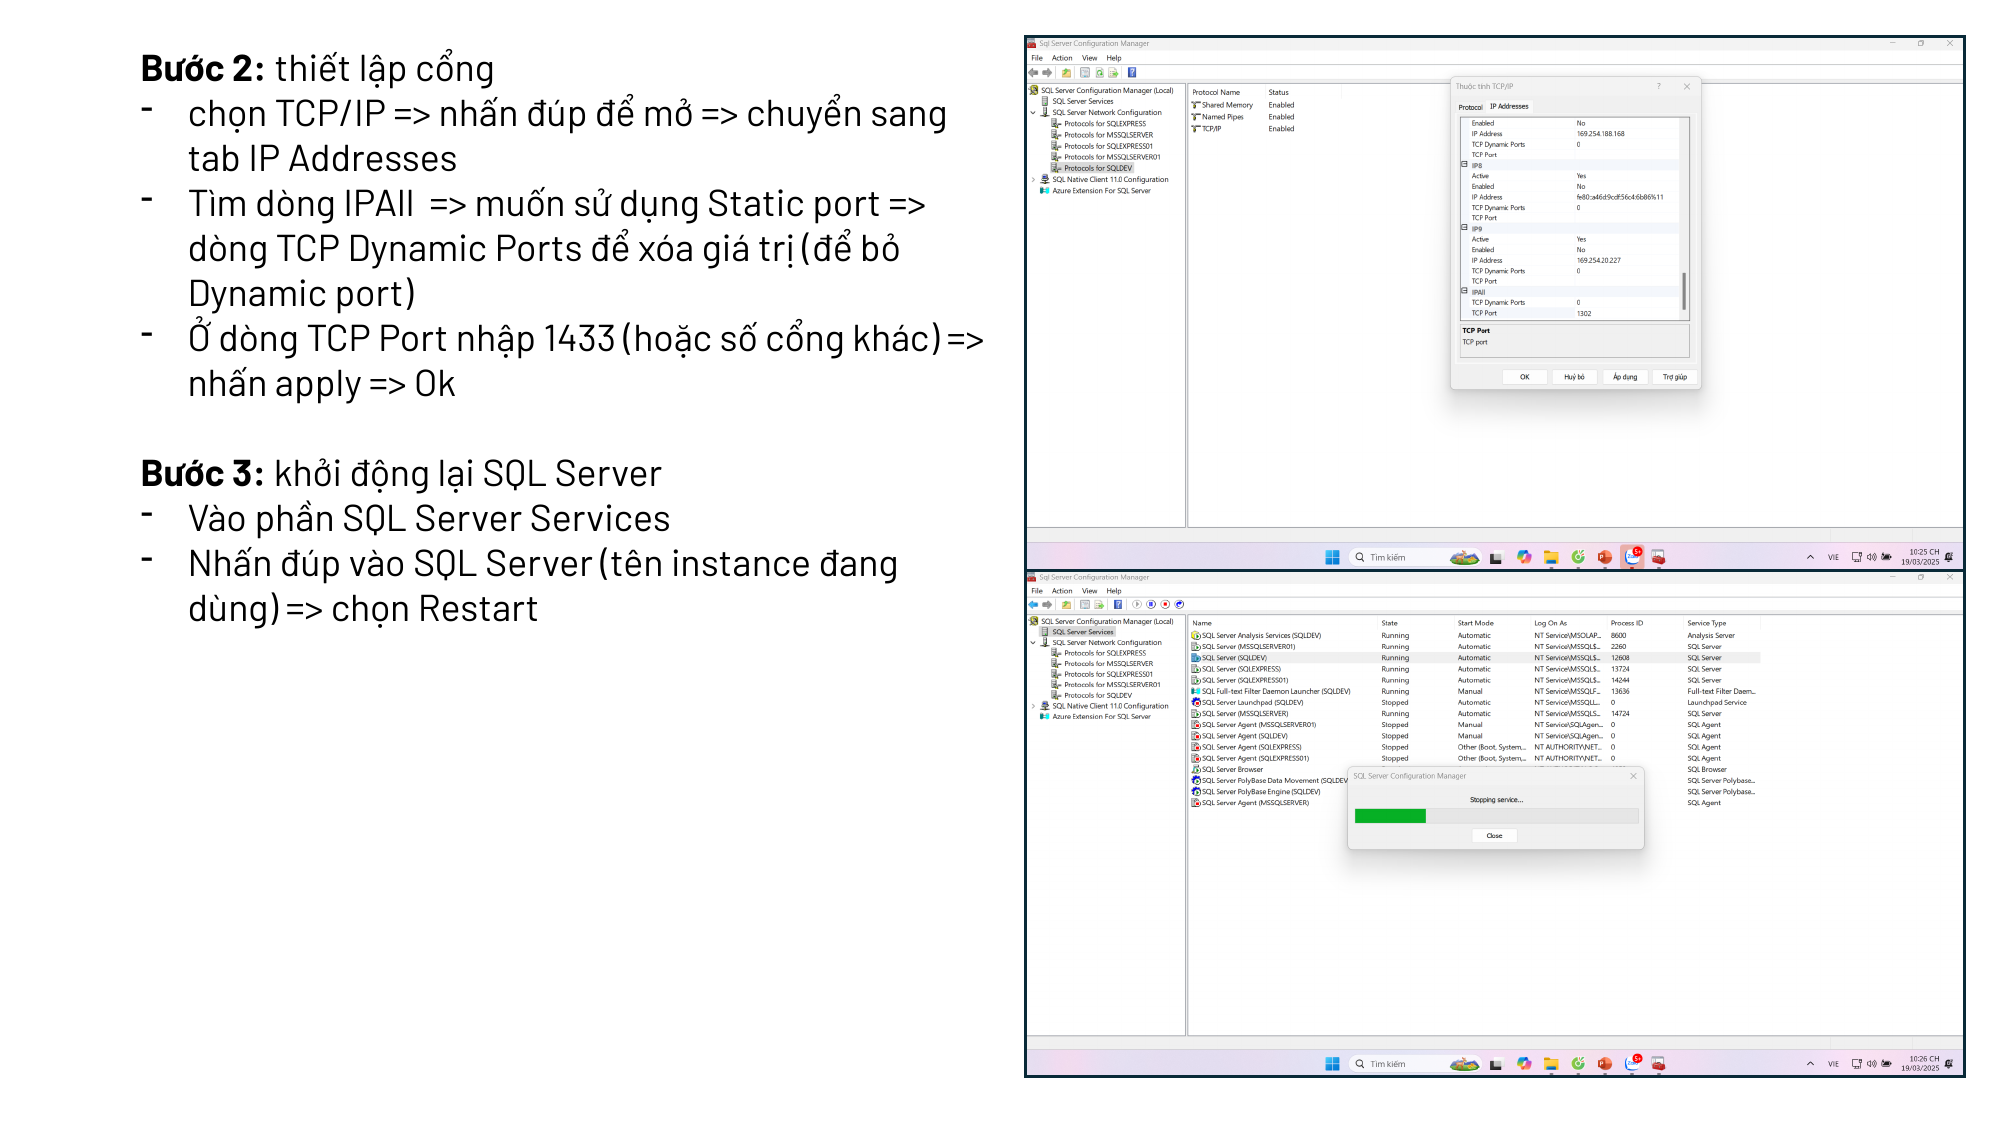

Bước 2: thiết lập cổng
chọn TCP/IP => nhấn đúp để mở => chuyển sang tab IP Addresses
Tìm dòng IPAll  => muốn sử dụng Static port => dòng TCP Dynamic Ports để xóa giá trị (để bỏ Dynamic port)
Ở dòng TCP Port nhập 1433 (hoặc số cổng khác) => nhấn apply => Ok

Bước 3: khởi động lại SQL Server
Vào phần SQL Server Services
Nhấn đúp vào SQL Server (tên instance đang dùng) => chọn Restart